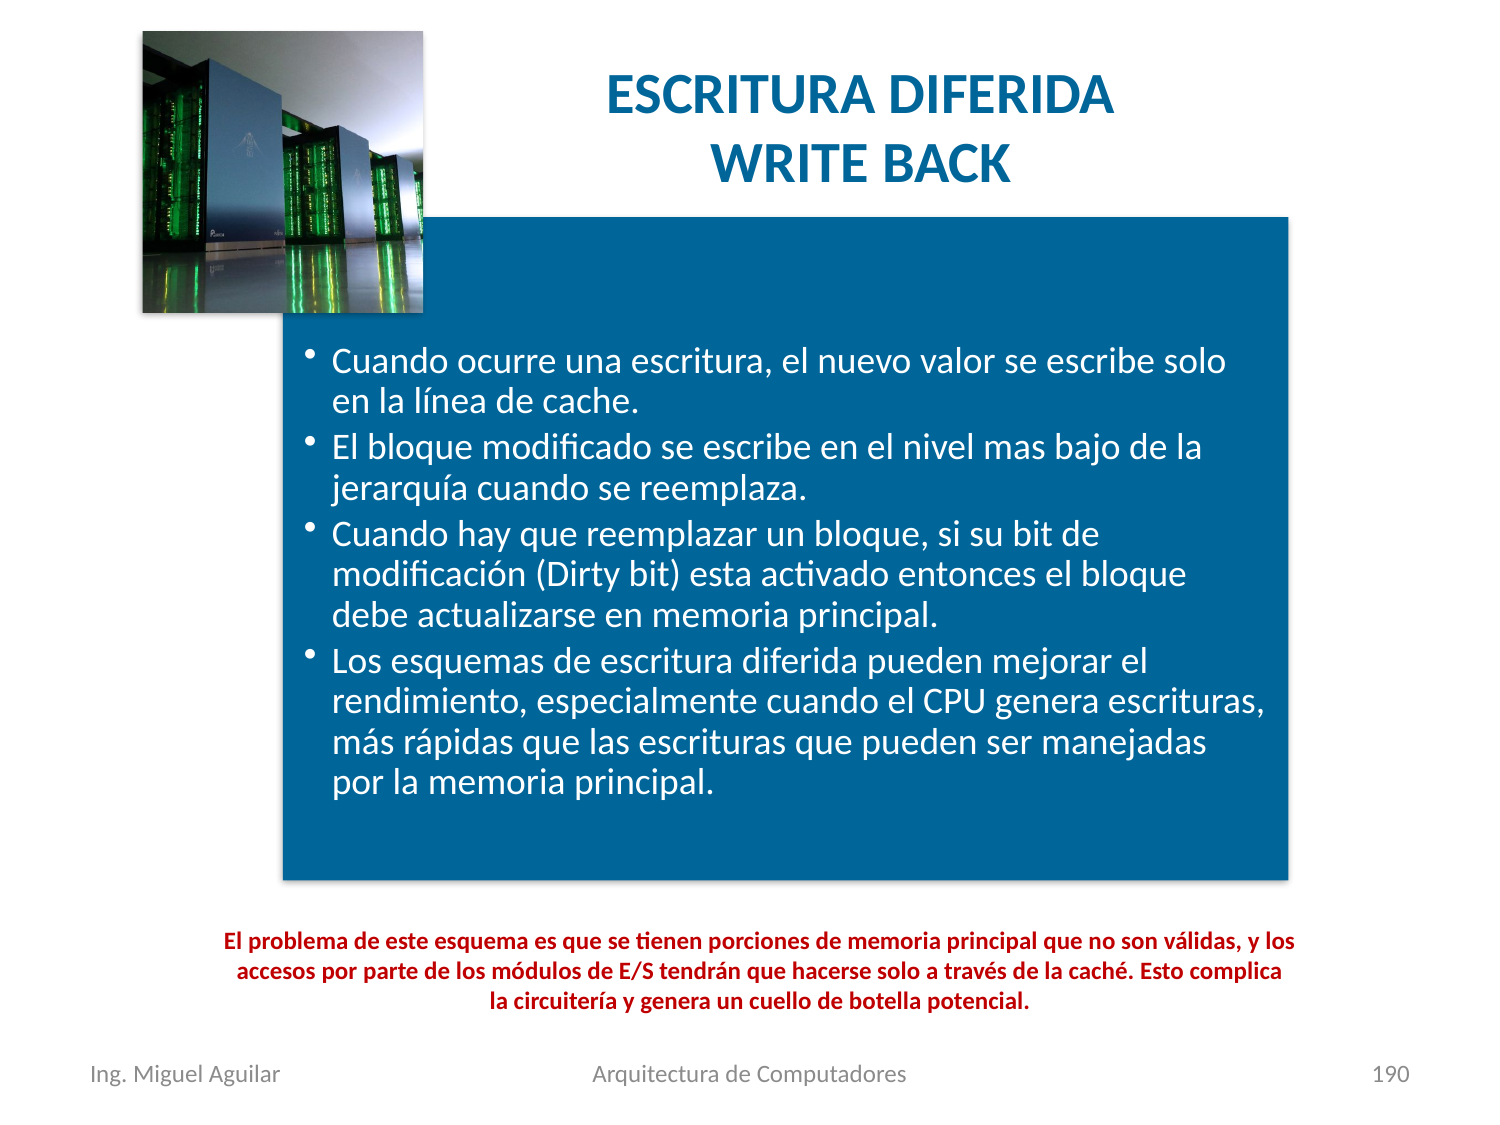

Cuando ocurre una escritura, el nuevo valor se escribe solo en la línea de cache.
El bloque modificado se escribe en el nivel mas bajo de la jerarquía cuando se reemplaza.
Cuando hay que reemplazar un bloque, si su bit de modificación (Dirty bit) esta activado entonces el bloque debe actualizarse en memoria principal.
Los esquemas de escritura diferida pueden mejorar el rendimiento, especialmente cuando el CPU genera escrituras, más rápidas que las escrituras que pueden ser manejadas por la memoria principal.
ESCRITURA DIFERIDA
WRITE BACK
El problema de este esquema es que se tienen porciones de memoria principal que no son válidas, y los
accesos por parte de los módulos de E/S tendrán que hacerse solo a través de la caché. Esto complica
la circuitería y genera un cuello de botella potencial.
Ing. Miguel Aguilar
Arquitectura de Computadores
190